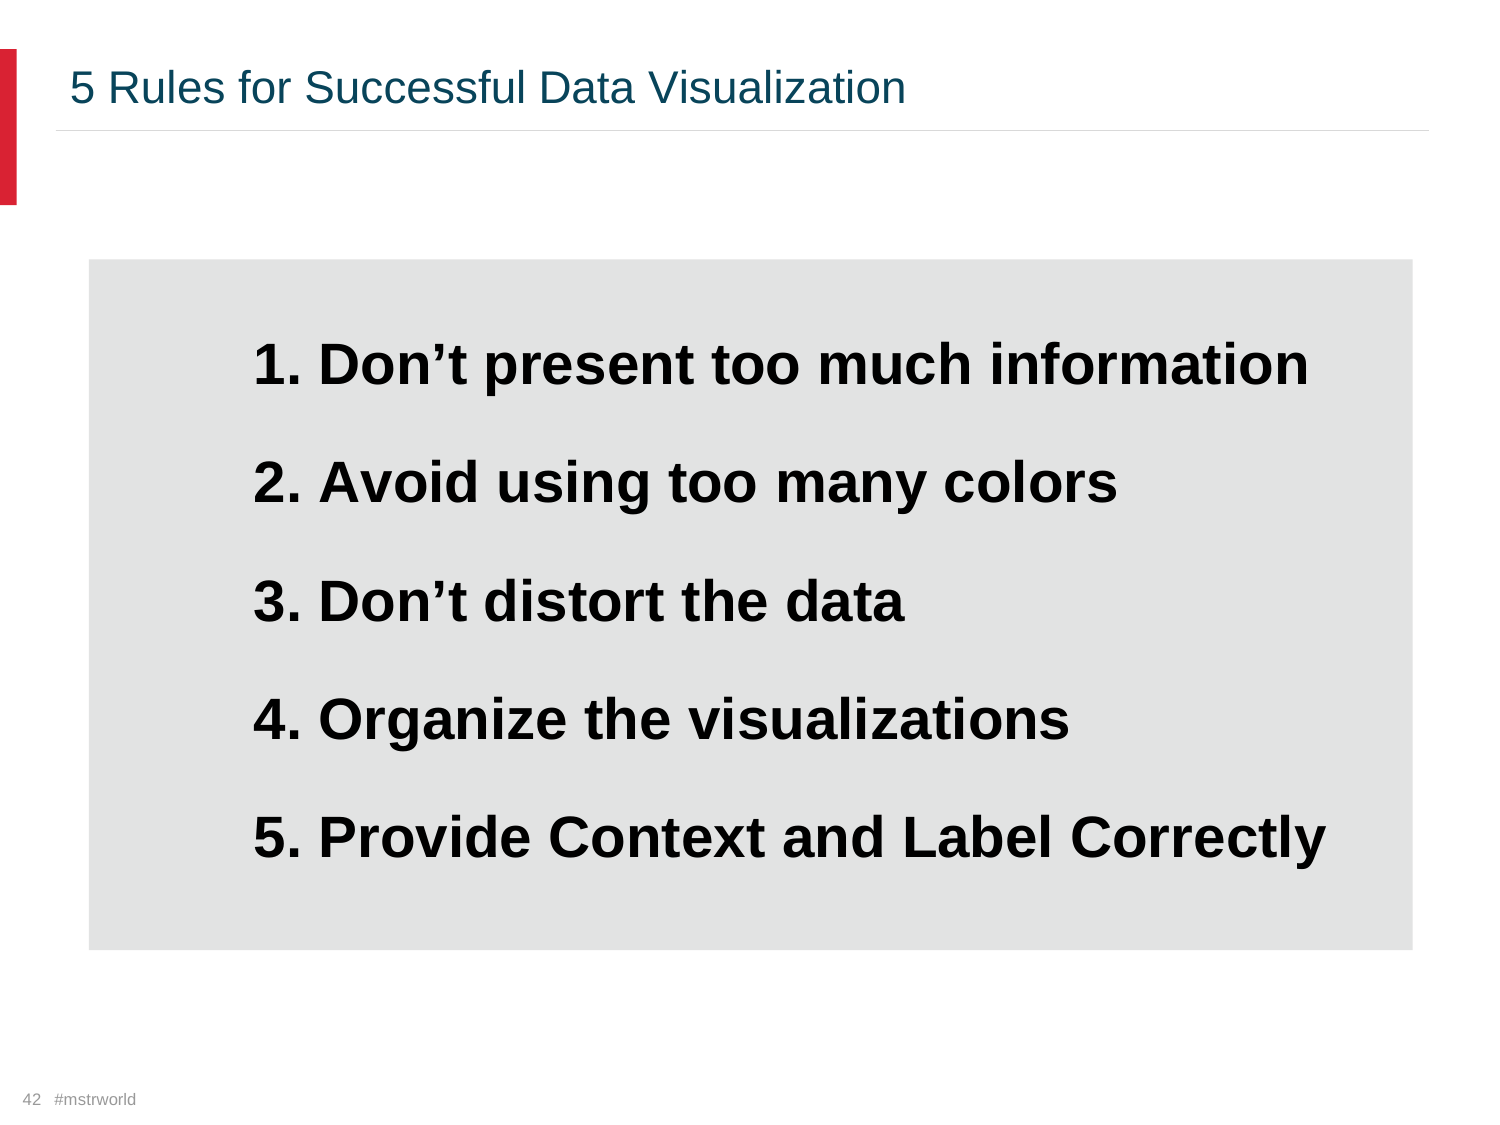

5
Rules
for
Successful
Data
Visualization

1. Don’t present too much information
2. Avoid using too many colors
3. Don’t distort the data
4. Organize the visualizations
5. Provide Context and Label Correctly
42  #mstrworld